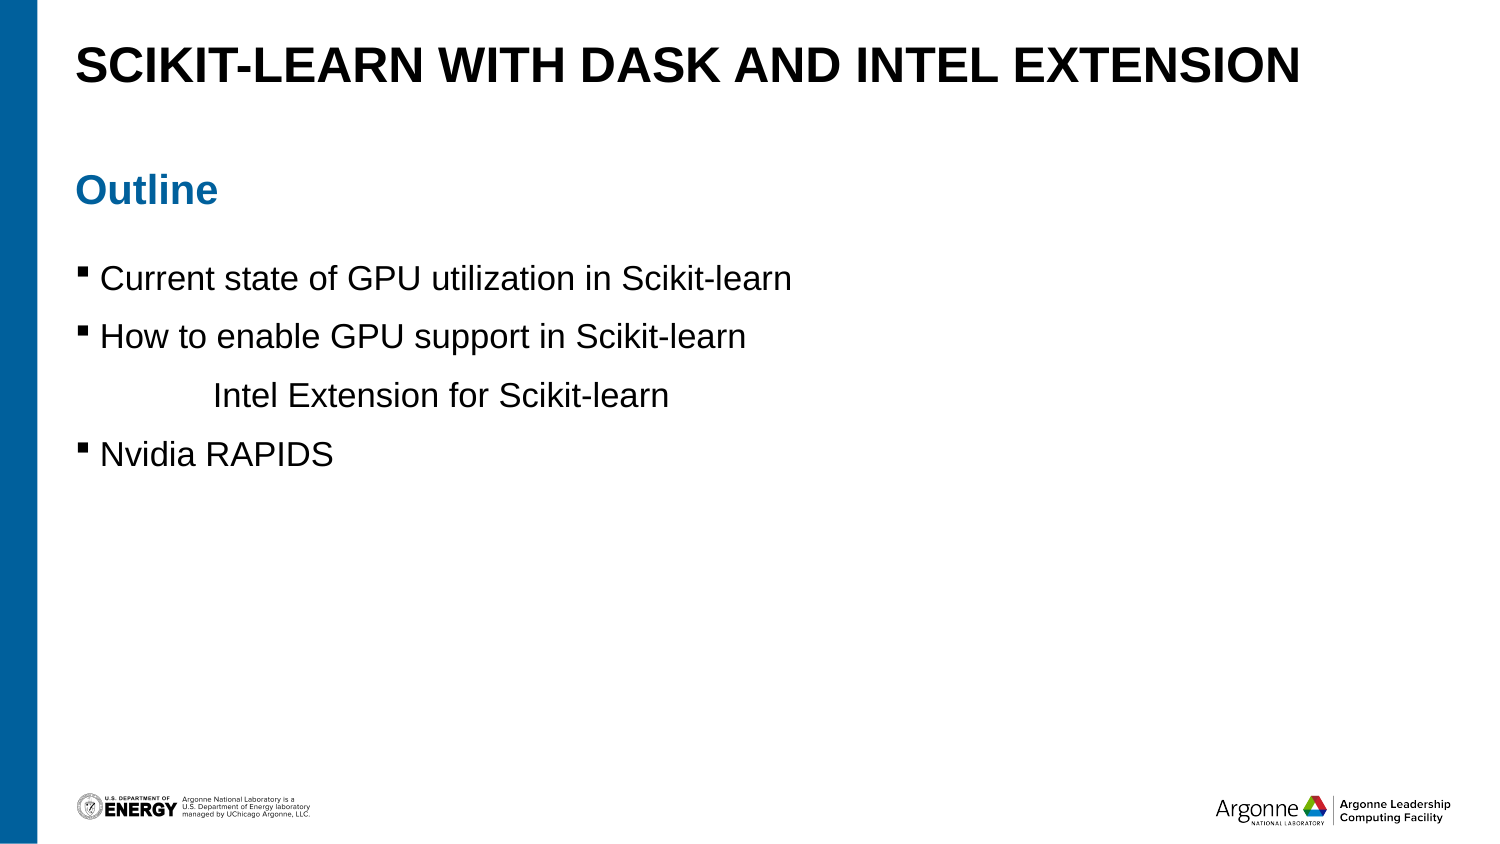

# SciKit-Learn with Dask and Intel Extension
Outline

Current state of GPU utilization in Scikit-learn
How to enable GPU support in Scikit-learn
	Intel Extension for Scikit-learn
Nvidia RAPIDS